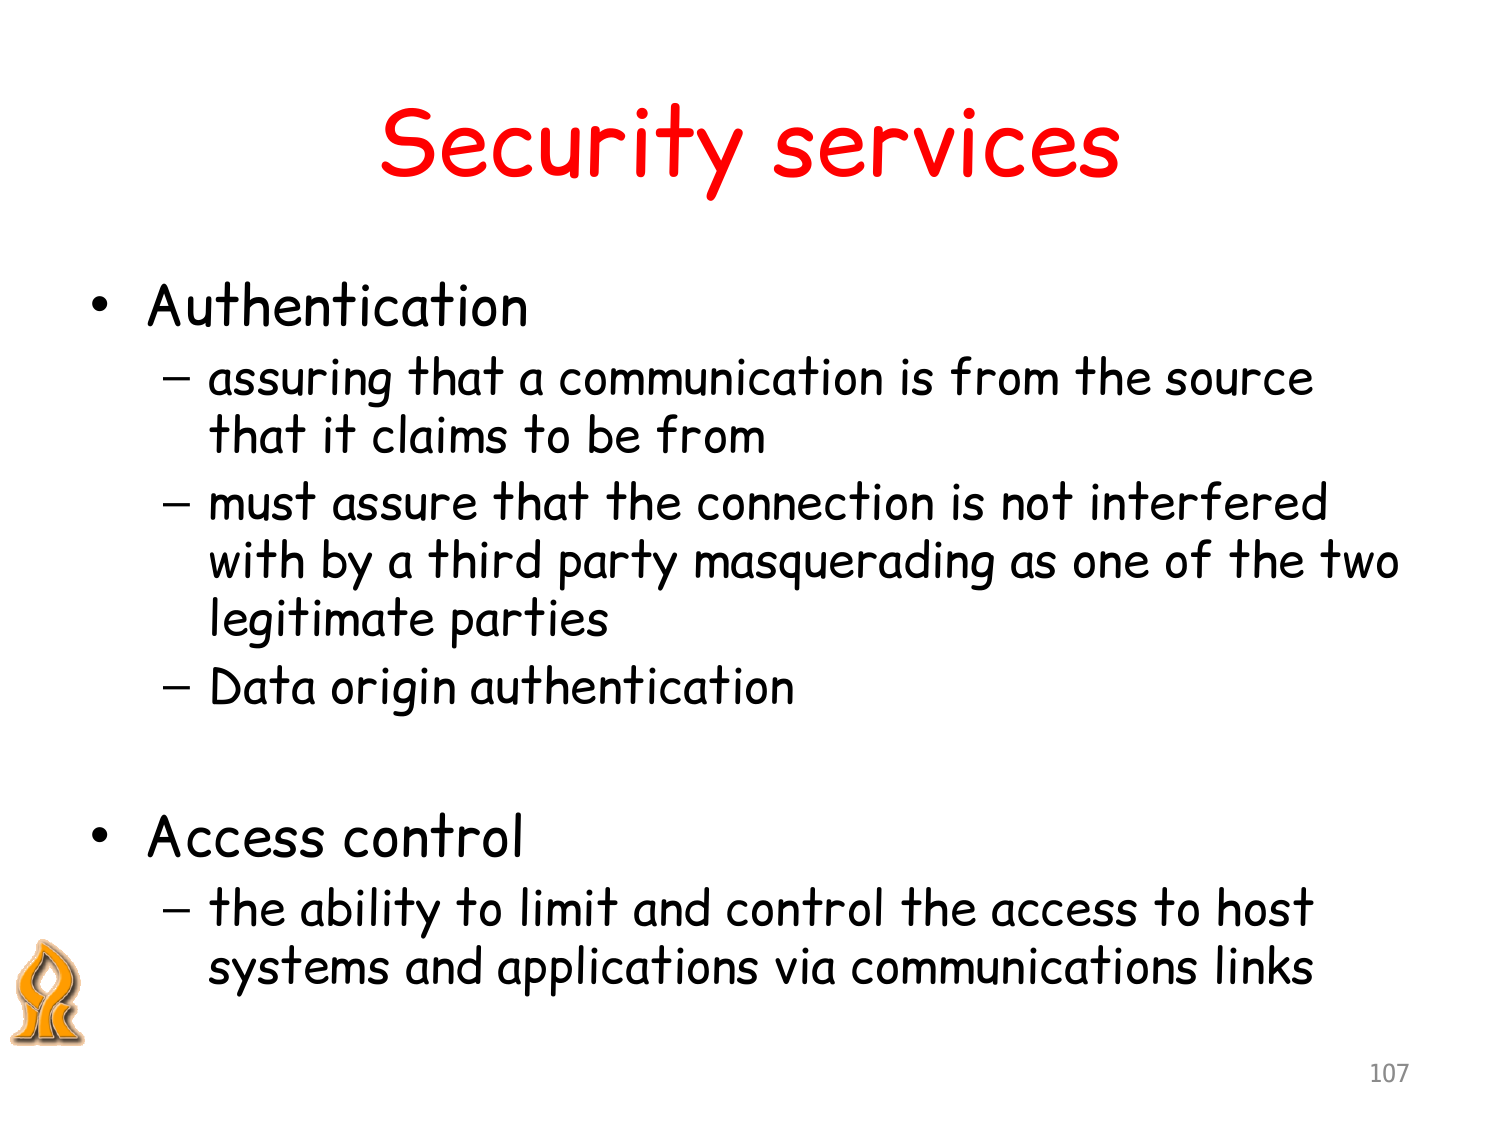

# Security services
Authentication
assuring that a communication is from the source that it claims to be from
must assure that the connection is not interfered with by a third party masquerading as one of the two legitimate parties
Data origin authentication

Access control
the ability to limit and control the access to host systems and applications via communications links
107